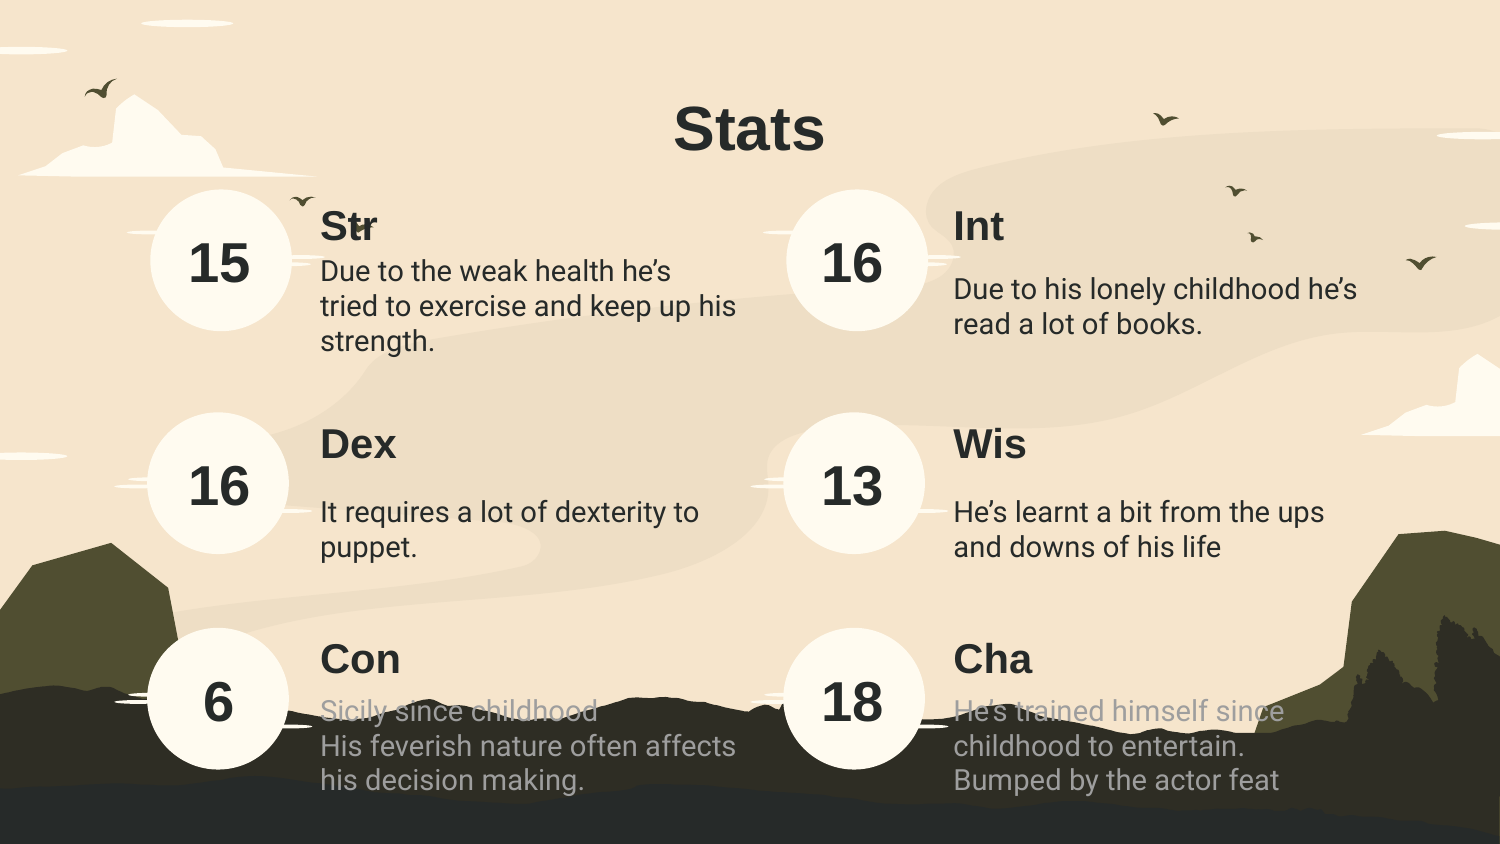

Stats
# Str
Int

16
15
Due to the weak health he’s tried to exercise and keep up his strength.
Due to his lonely childhood he’s read a lot of books.
Dex
Wis

16
13
It requires a lot of dexterity to puppet.
He’s learnt a bit from the ups and downs of his life
Con
Cha

6
18
Sicily since childhood
His feverish nature often affects his decision making.
He’s trained himself since childhood to entertain.
Bumped by the actor feat